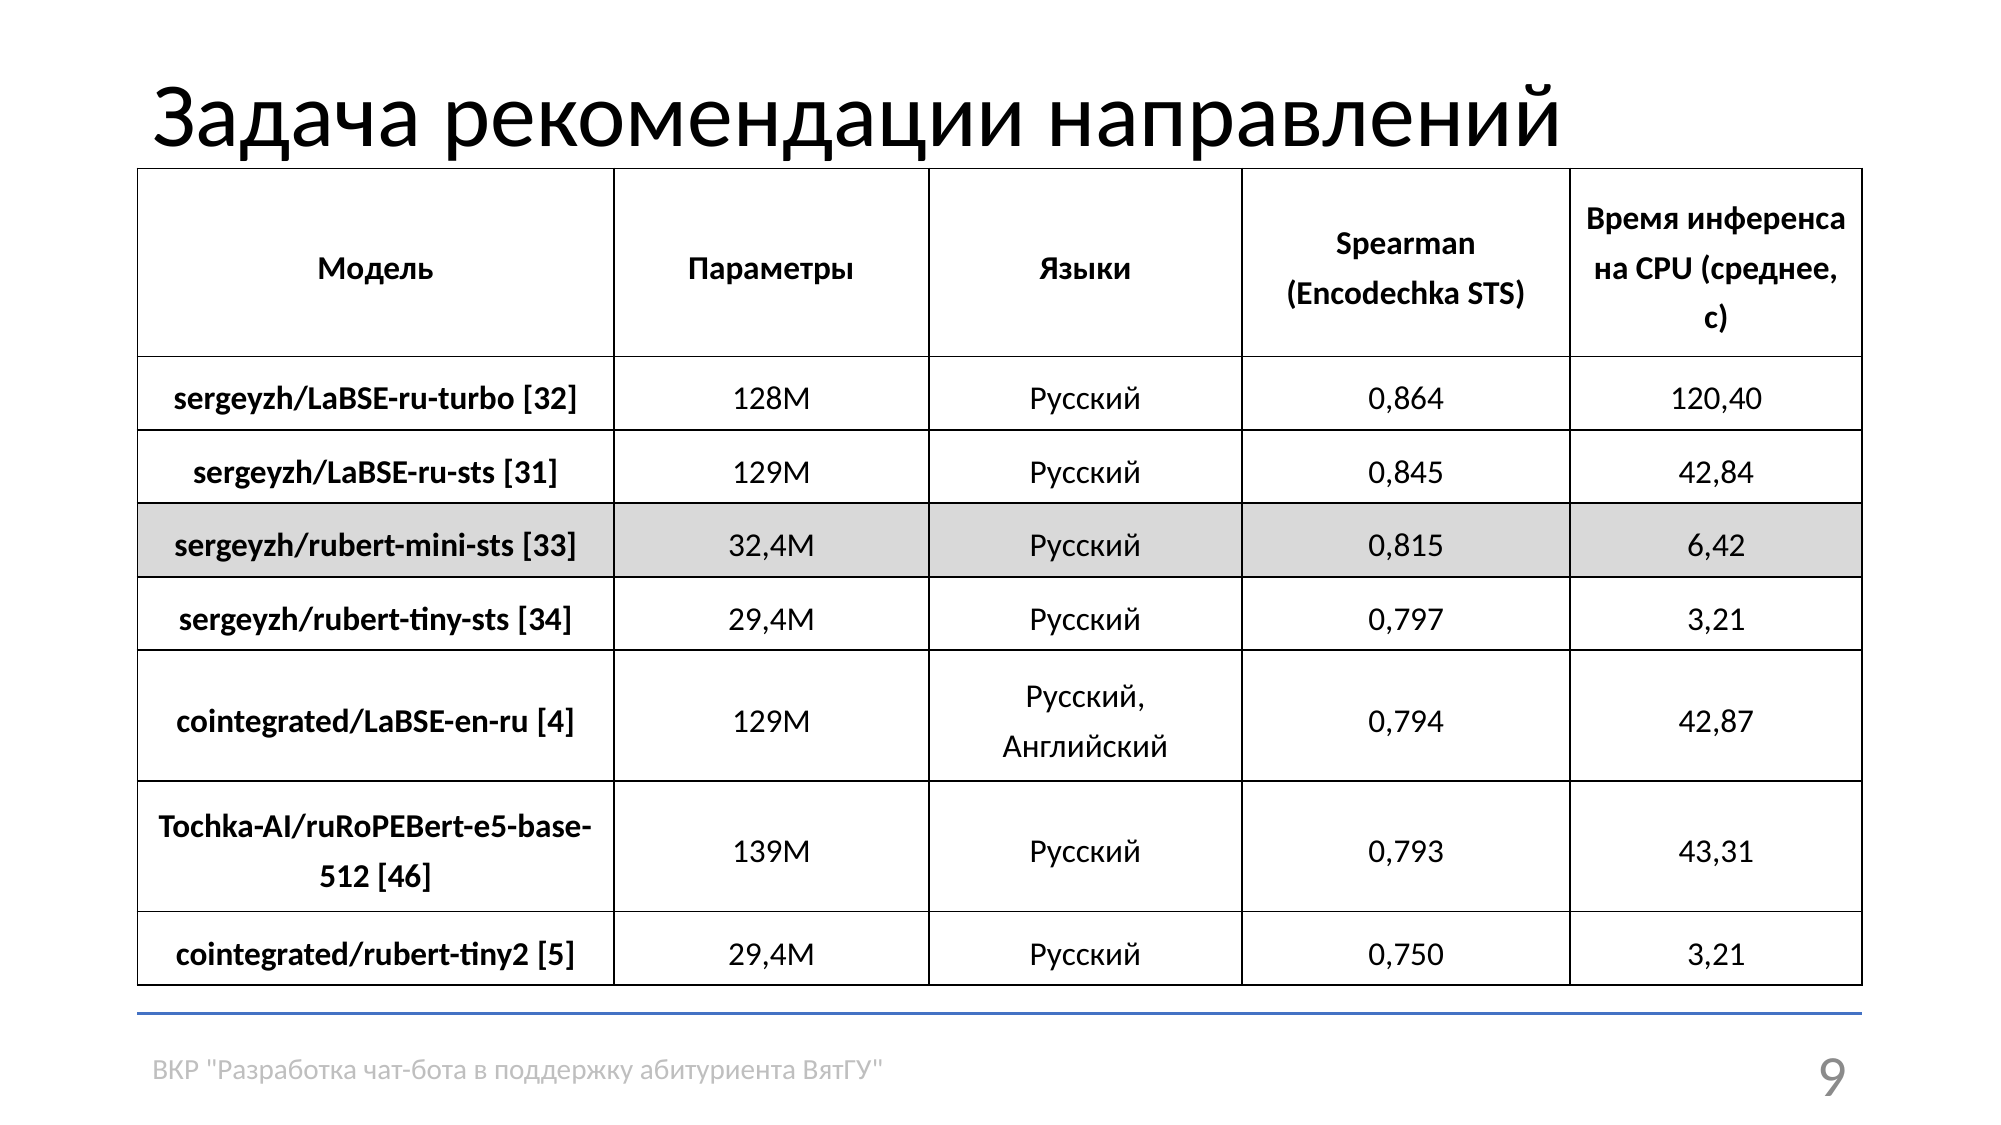

# Задача рекомендации направлений
| Модель | Параметры | Языки | Spearman (Encodechka STS) | Время инференса на CPU (среднее, с) |
| --- | --- | --- | --- | --- |
| sergeyzh/LaBSE-ru-turbo [32] | 128M | Русский | 0,864 | 120,40 |
| sergeyzh/LaBSE-ru-sts [31] | 129M | Русский | 0,845 | 42,84 |
| sergeyzh/rubert-mini-sts [33] | 32,4M | Русский | 0,815 | 6,42 |
| sergeyzh/rubert-tiny-sts [34] | 29,4M | Русский | 0,797 | 3,21 |
| cointegrated/LaBSE-en-ru [4] | 129M | Русский, Английский | 0,794 | 42,87 |
| Tochka-AI/ruRoPEBert-e5-base-512 [46] | 139M | Русский | 0,793 | 43,31 |
| cointegrated/rubert-tiny2 [5] | 29,4M | Русский | 0,750 | 3,21 |

ВКР "Разработка чат-бота в поддержку абитуриента ВятГУ"
9